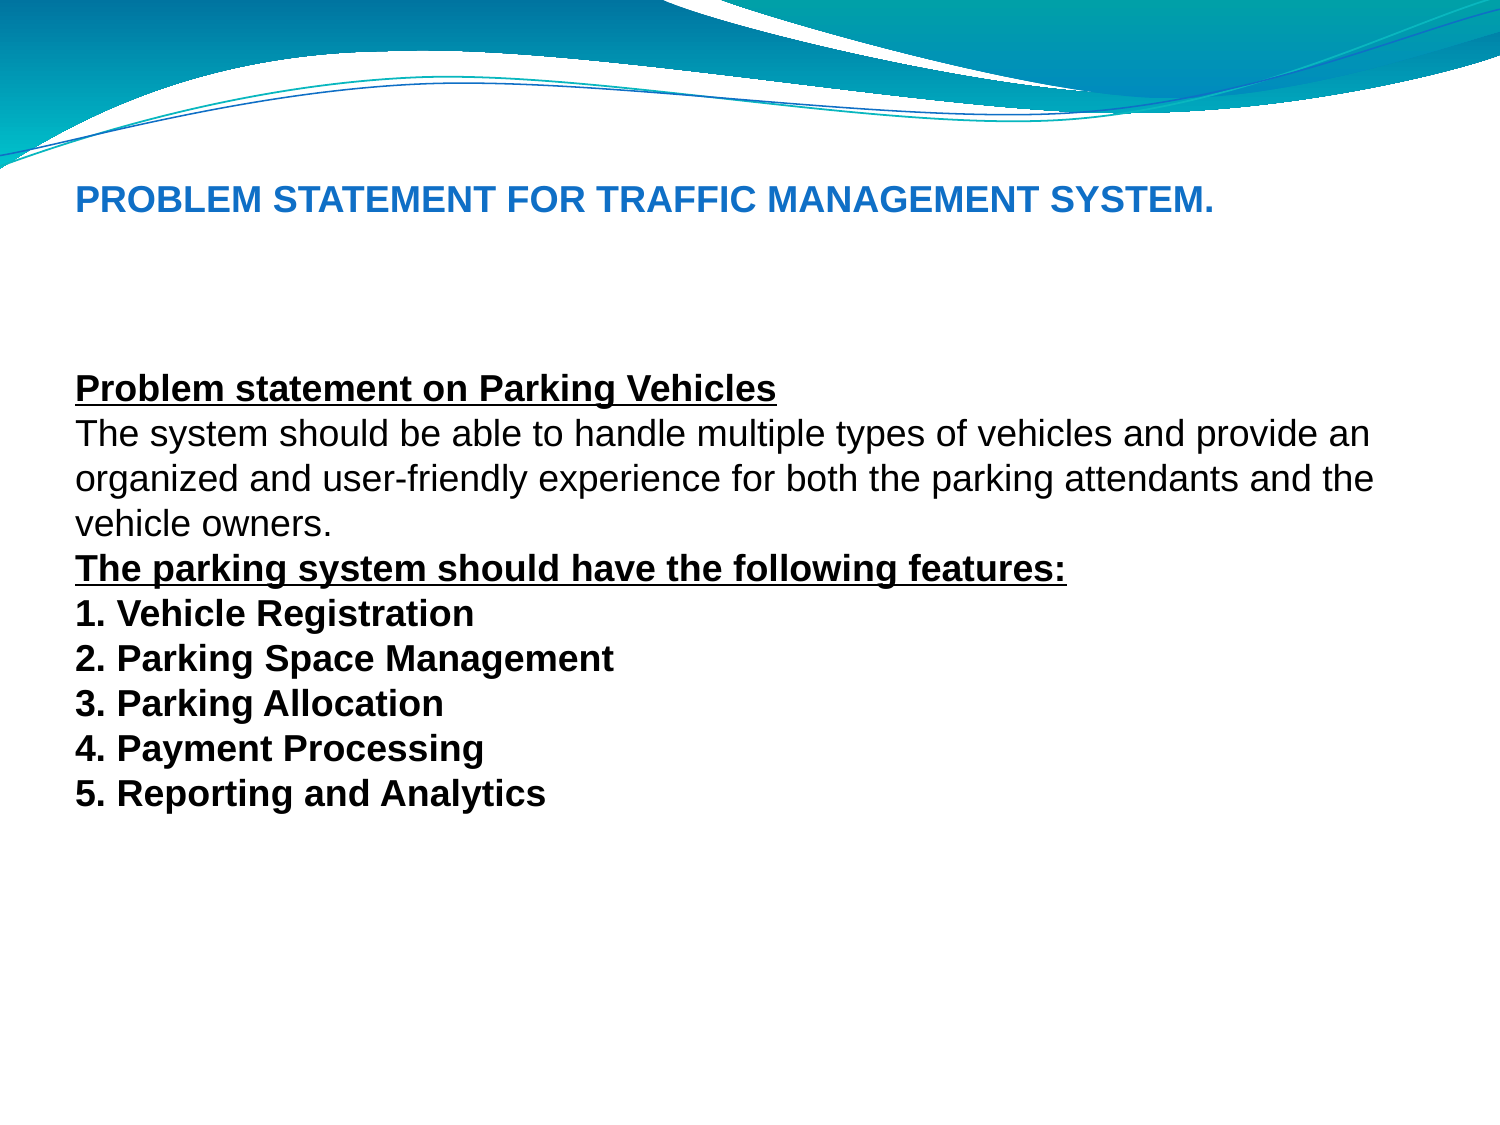

# Problem Statement for traffic management system.
Problem statement on Parking Vehicles
The system should be able to handle multiple types of vehicles and provide an organized and user-friendly experience for both the parking attendants and the vehicle owners.
The parking system should have the following features:
1. Vehicle Registration
2. Parking Space Management
3. Parking Allocation
4. Payment Processing
5. Reporting and Analytics